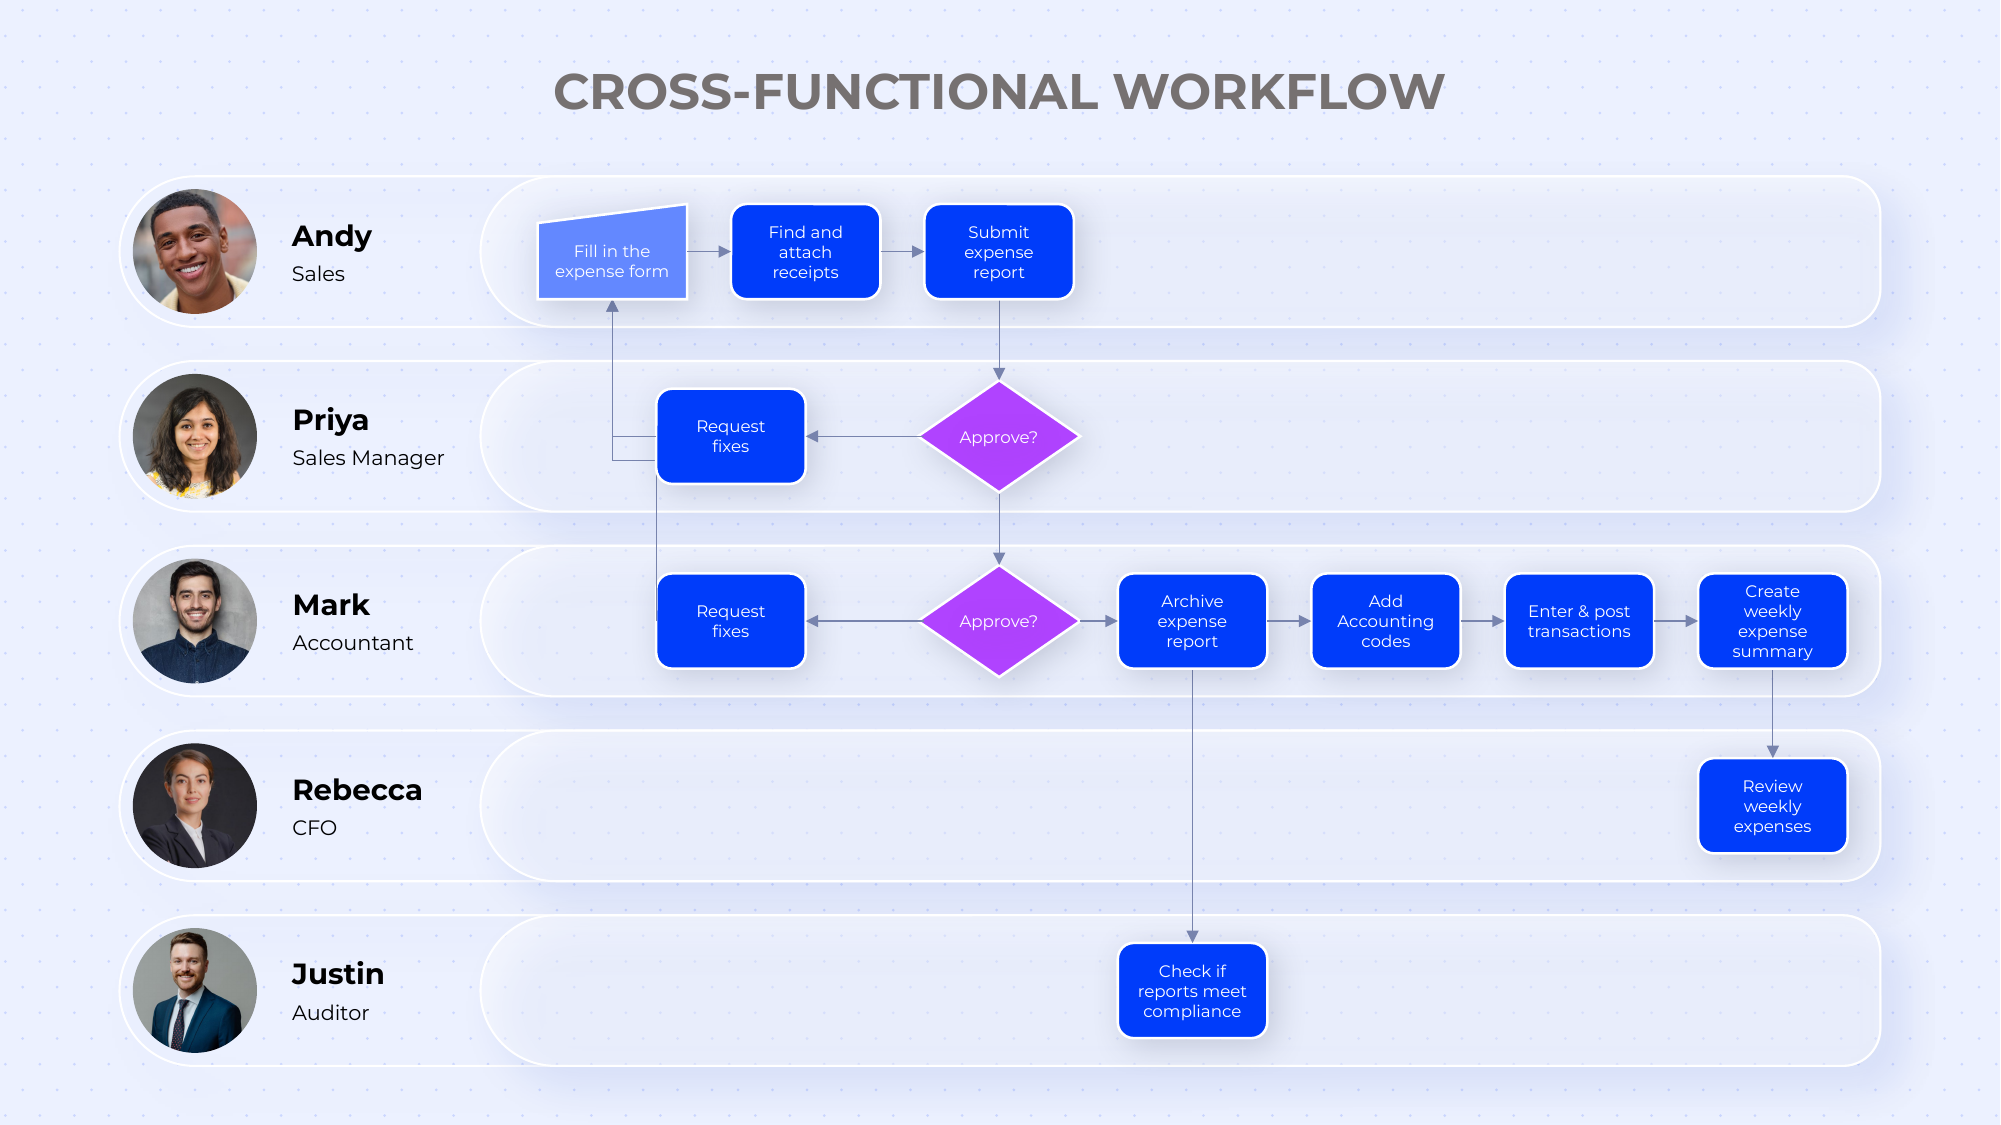

CROSS-FUNCTIONAL WORKFLOW

Andy
Sales
Fill in the expense form
Find and attach receipts
Submit expense report

Create weekly expense summary
Approve?

Request fixes
Archive expense report
Enter & post transactions
Add Accounting codes

Request fixes
Approve?

Priya
Sales Manager

Mark
Accountant
Check if reports meet compliance
Review weekly expenses

Rebecca
CFO

Justin
Auditor